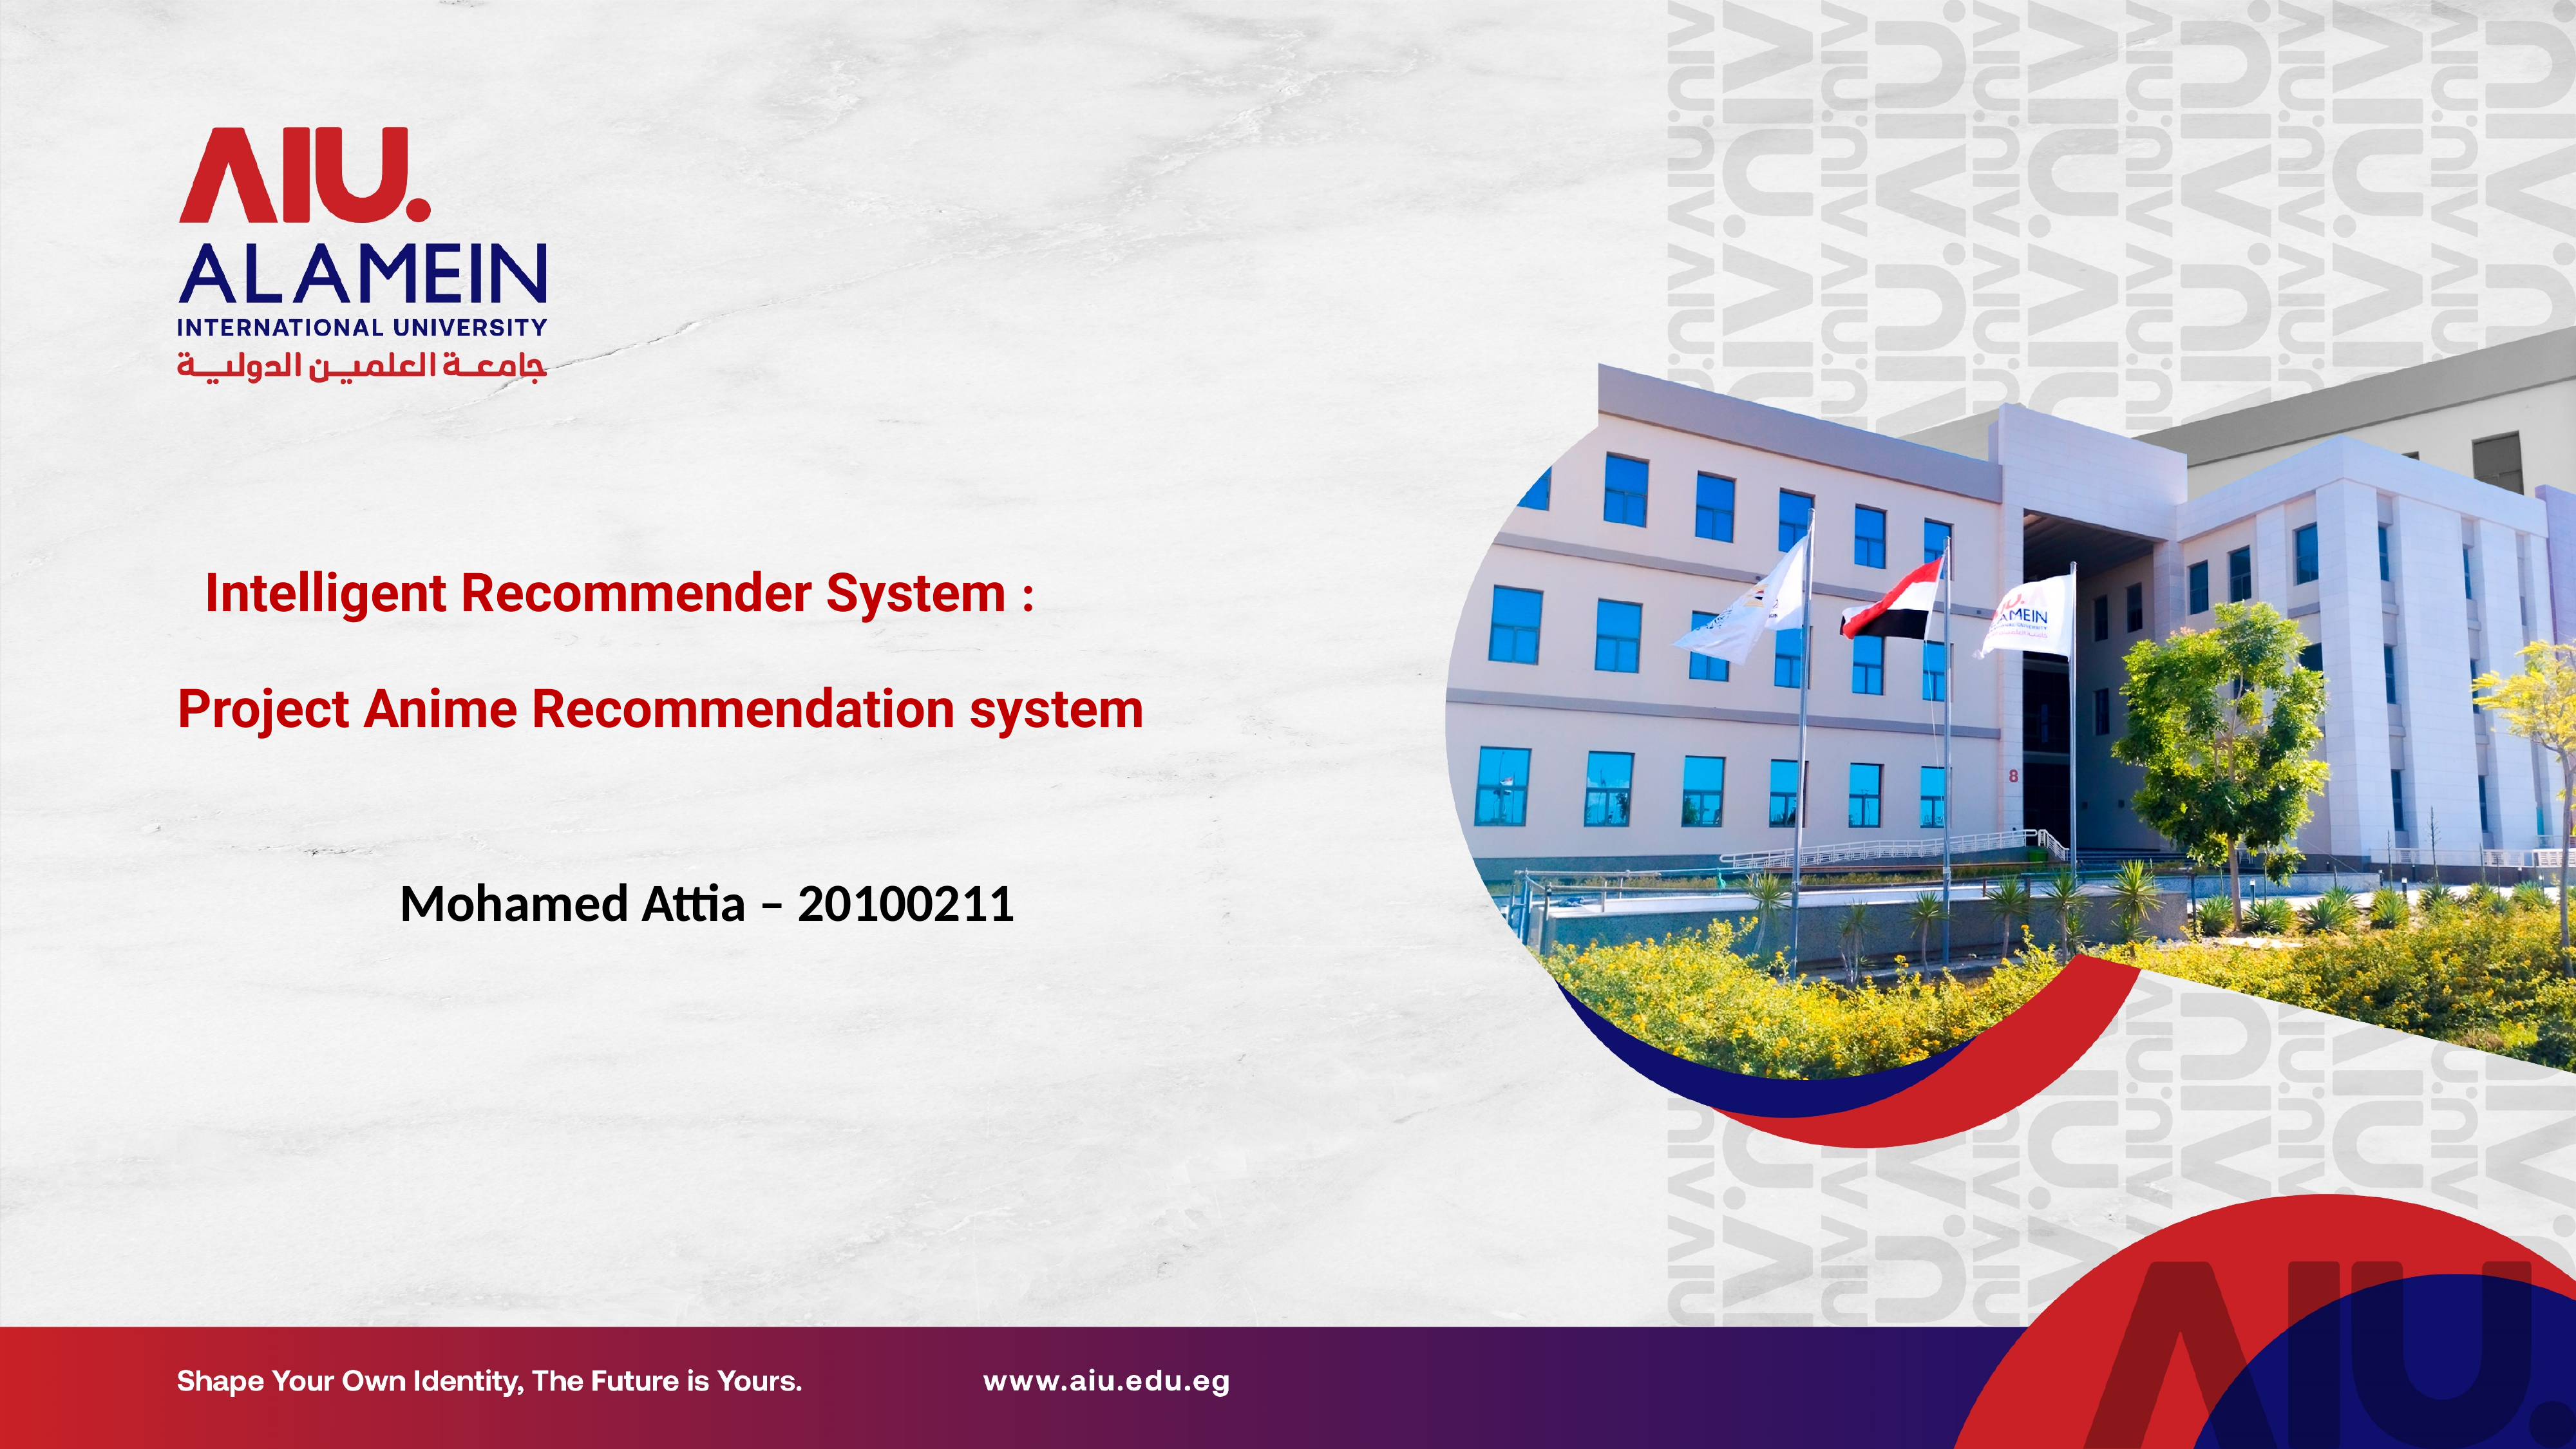

# Intelligent Recommender System :  Project Anime Recommendation system

Mohamed Attia – 20100211